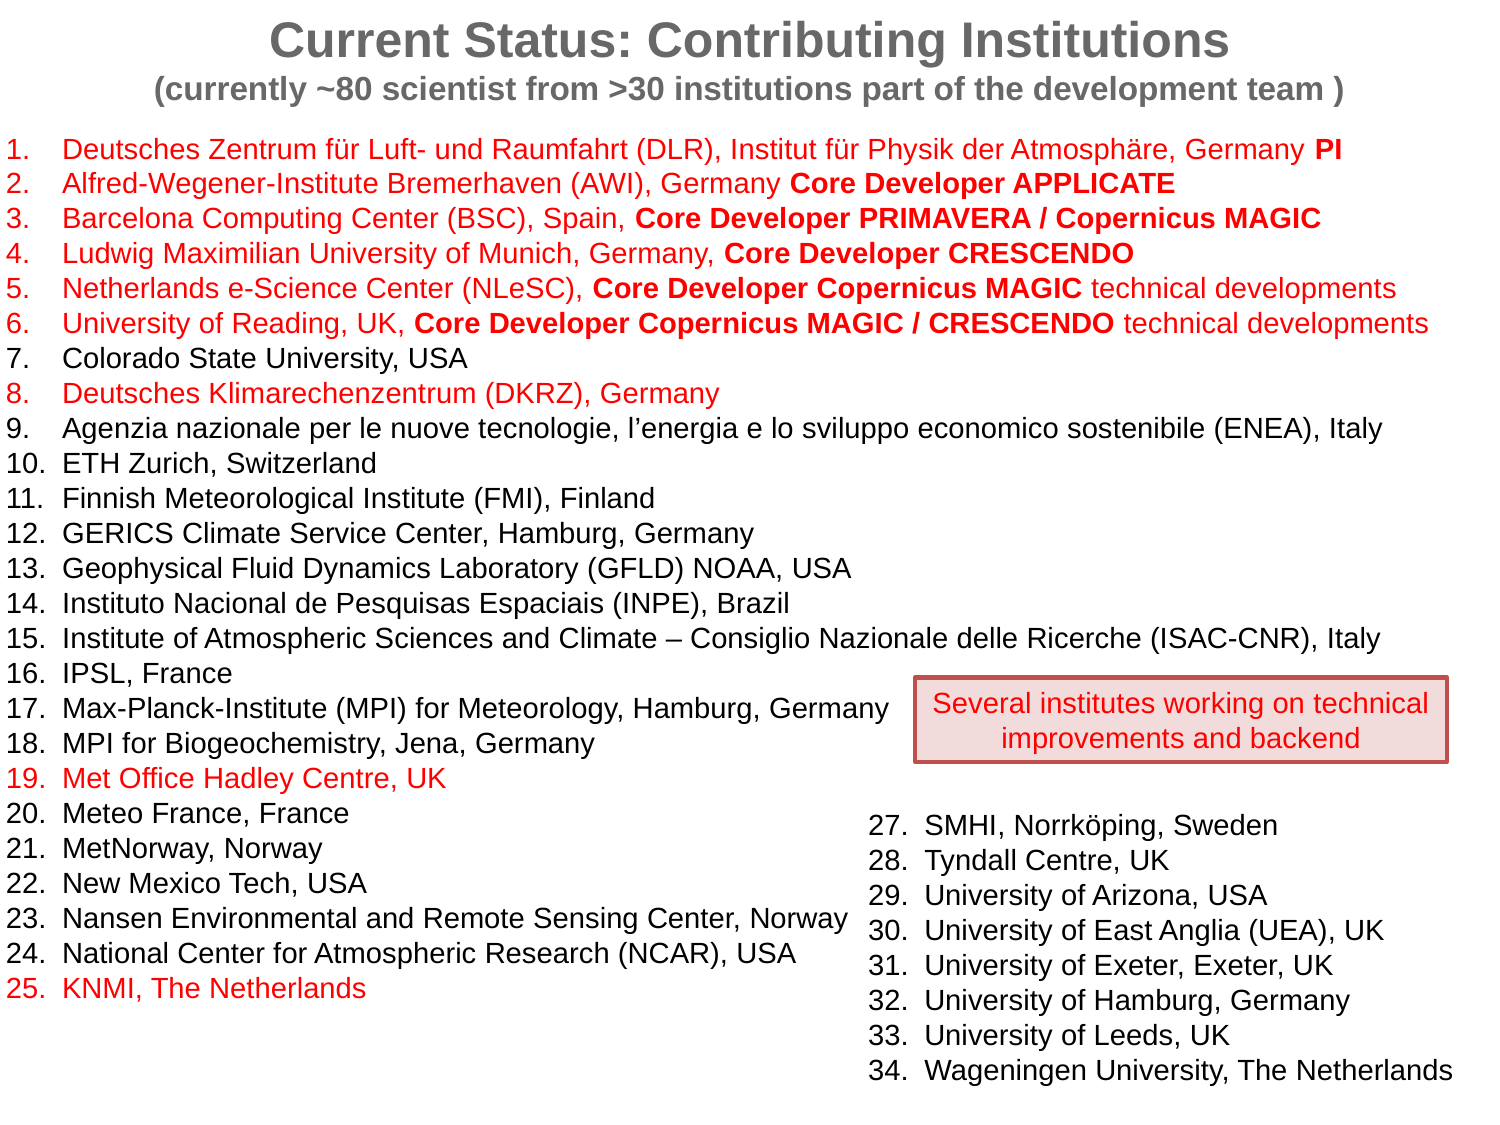

# Current Status: Contributing Institutions (currently ~80 scientist from >30 institutions part of the development team )
Deutsches Zentrum für Luft- und Raumfahrt (DLR), Institut für Physik der Atmosphäre, Germany PI
Alfred-Wegener-Institute Bremerhaven (AWI), Germany Core Developer APPLICATE
Barcelona Computing Center (BSC), Spain, Core Developer PRIMAVERA / Copernicus MAGIC
Ludwig Maximilian University of Munich, Germany, Core Developer CRESCENDO
Netherlands e-Science Center (NLeSC), Core Developer Copernicus MAGIC technical developments
University of Reading, UK, Core Developer Copernicus MAGIC / CRESCENDO technical developments
Colorado State University, USA
Deutsches Klimarechenzentrum (DKRZ), Germany
Agenzia nazionale per le nuove tecnologie, l’energia e lo sviluppo economico sostenibile (ENEA), Italy
ETH Zurich, Switzerland
Finnish Meteorological Institute (FMI), Finland
GERICS Climate Service Center, Hamburg, Germany
Geophysical Fluid Dynamics Laboratory (GFLD) NOAA, USA
Instituto Nacional de Pesquisas Espaciais (INPE), Brazil
Institute of Atmospheric Sciences and Climate – Consiglio Nazionale delle Ricerche (ISAC-CNR), Italy
IPSL, France
Max-Planck-Institute (MPI) for Meteorology, Hamburg, Germany
MPI for Biogeochemistry, Jena, Germany
Met Office Hadley Centre, UK
Meteo France, France
MetNorway, Norway
New Mexico Tech, USA
Nansen Environmental and Remote Sensing Center, Norway
National Center for Atmospheric Research (NCAR), USA
KNMI, The Netherlands

Several institutes working on technical improvements and backend
SMHI, Norrköping, Sweden
Tyndall Centre, UK
University of Arizona, USA
University of East Anglia (UEA), UK
University of Exeter, Exeter, UK
University of Hamburg, Germany
University of Leeds, UK
Wageningen University, The Netherlands